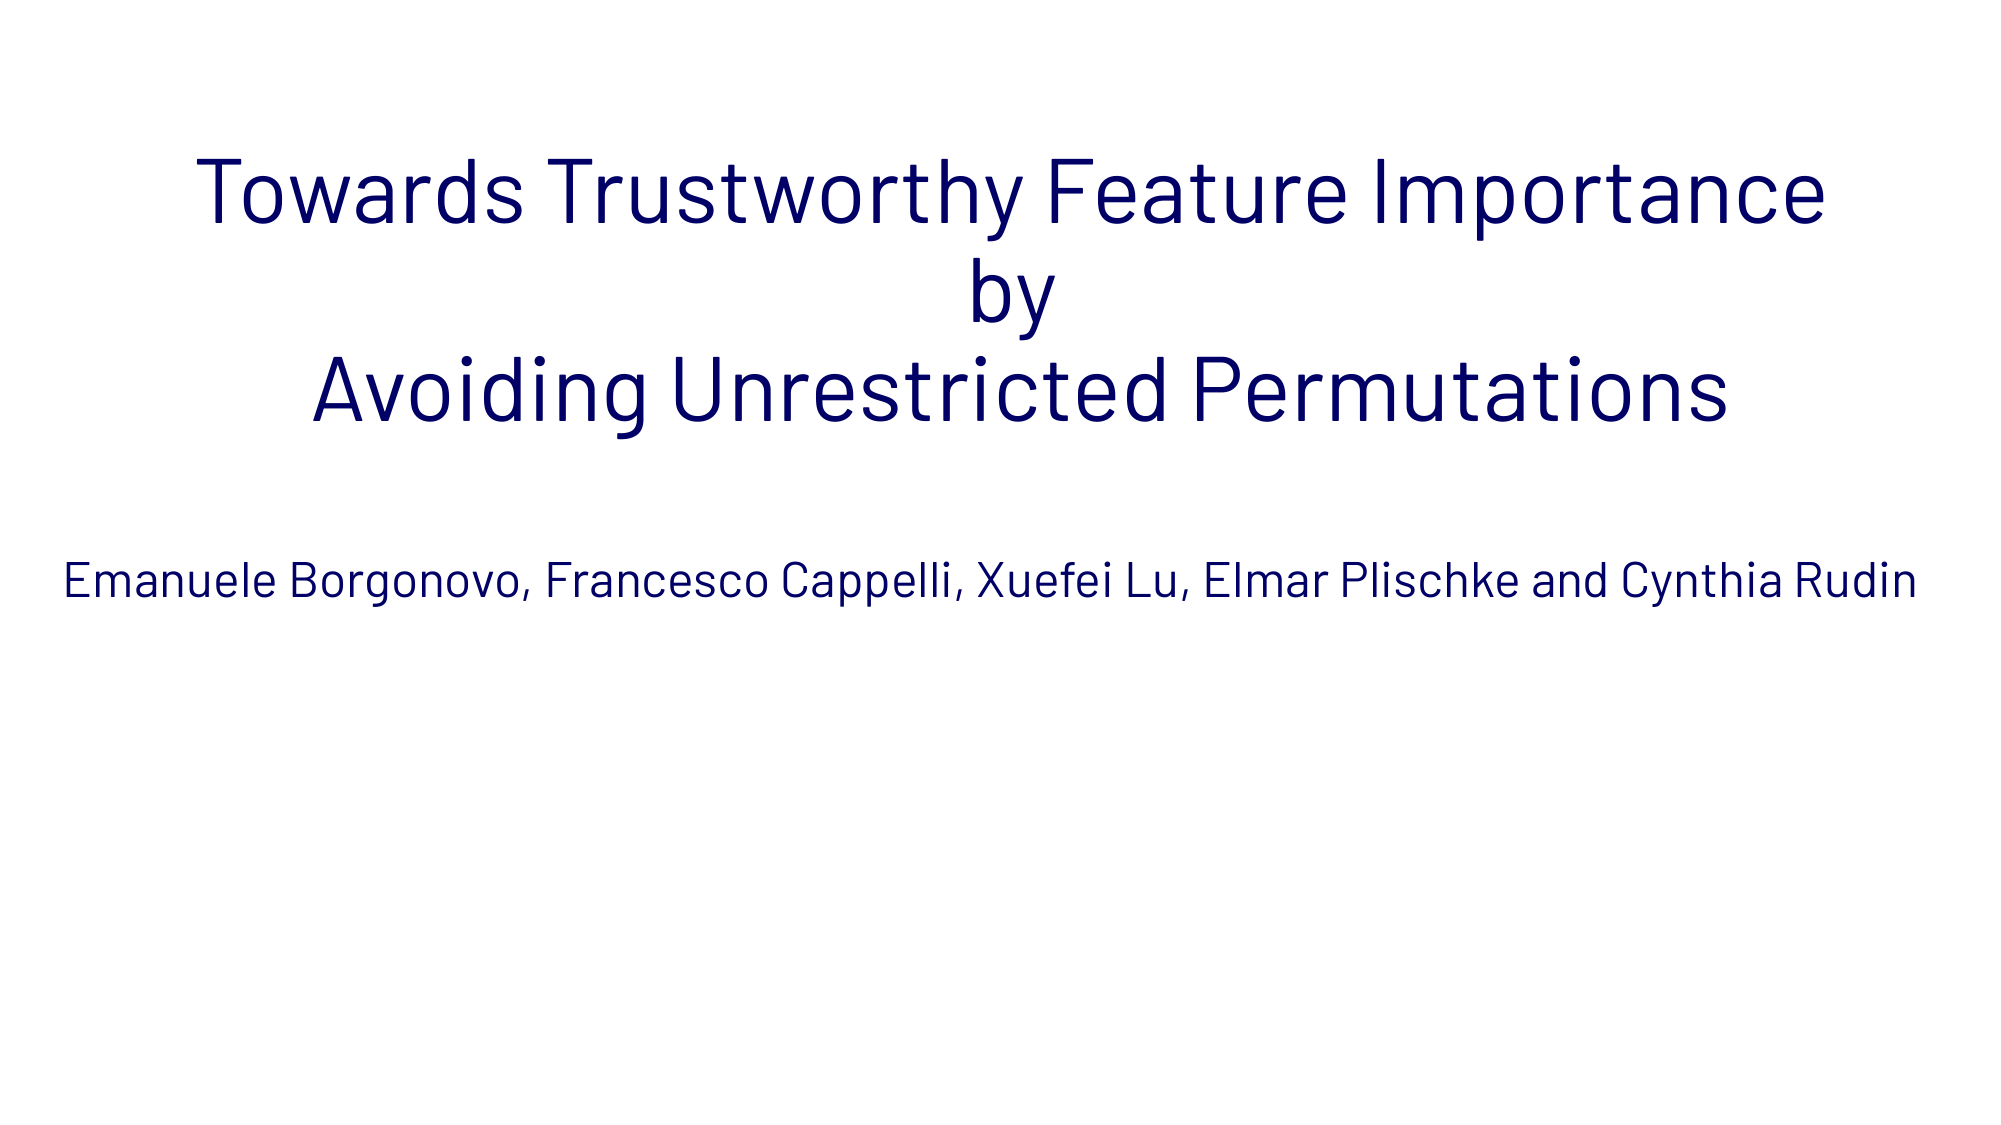

# Towards Trustworthy Feature Importance by Avoiding Unrestricted Permutations
Emanuele Borgonovo, Francesco Cappelli, Xuefei Lu, Elmar Plischke and Cynthia Rudin